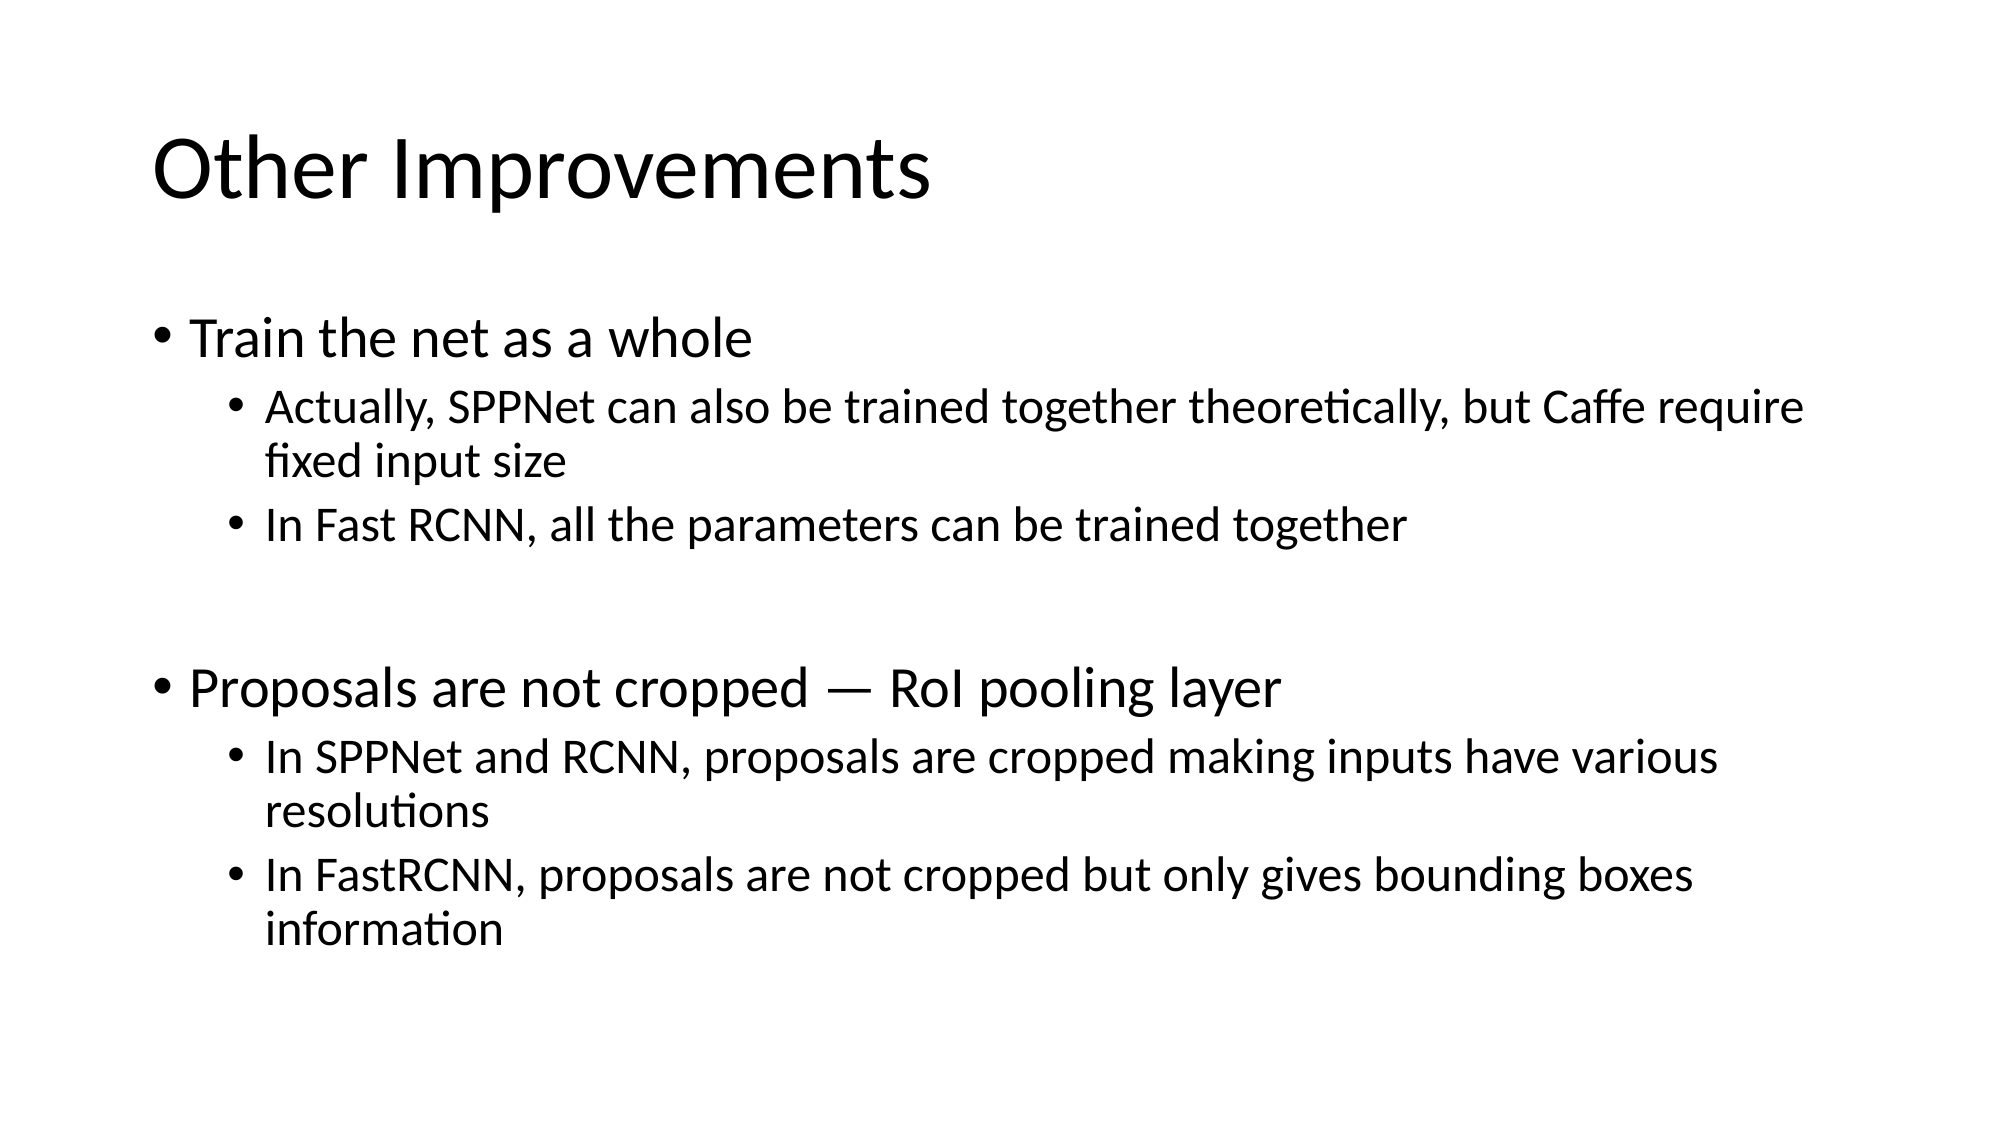

# Other Improvements
Train the net as a whole
Actually, SPPNet can also be trained together theoretically, but Caffe require fixed input size
In Fast RCNN, all the parameters can be trained together

Proposals are not cropped — RoI pooling layer
In SPPNet and RCNN, proposals are cropped making inputs have various resolutions
In FastRCNN, proposals are not cropped but only gives bounding boxes information